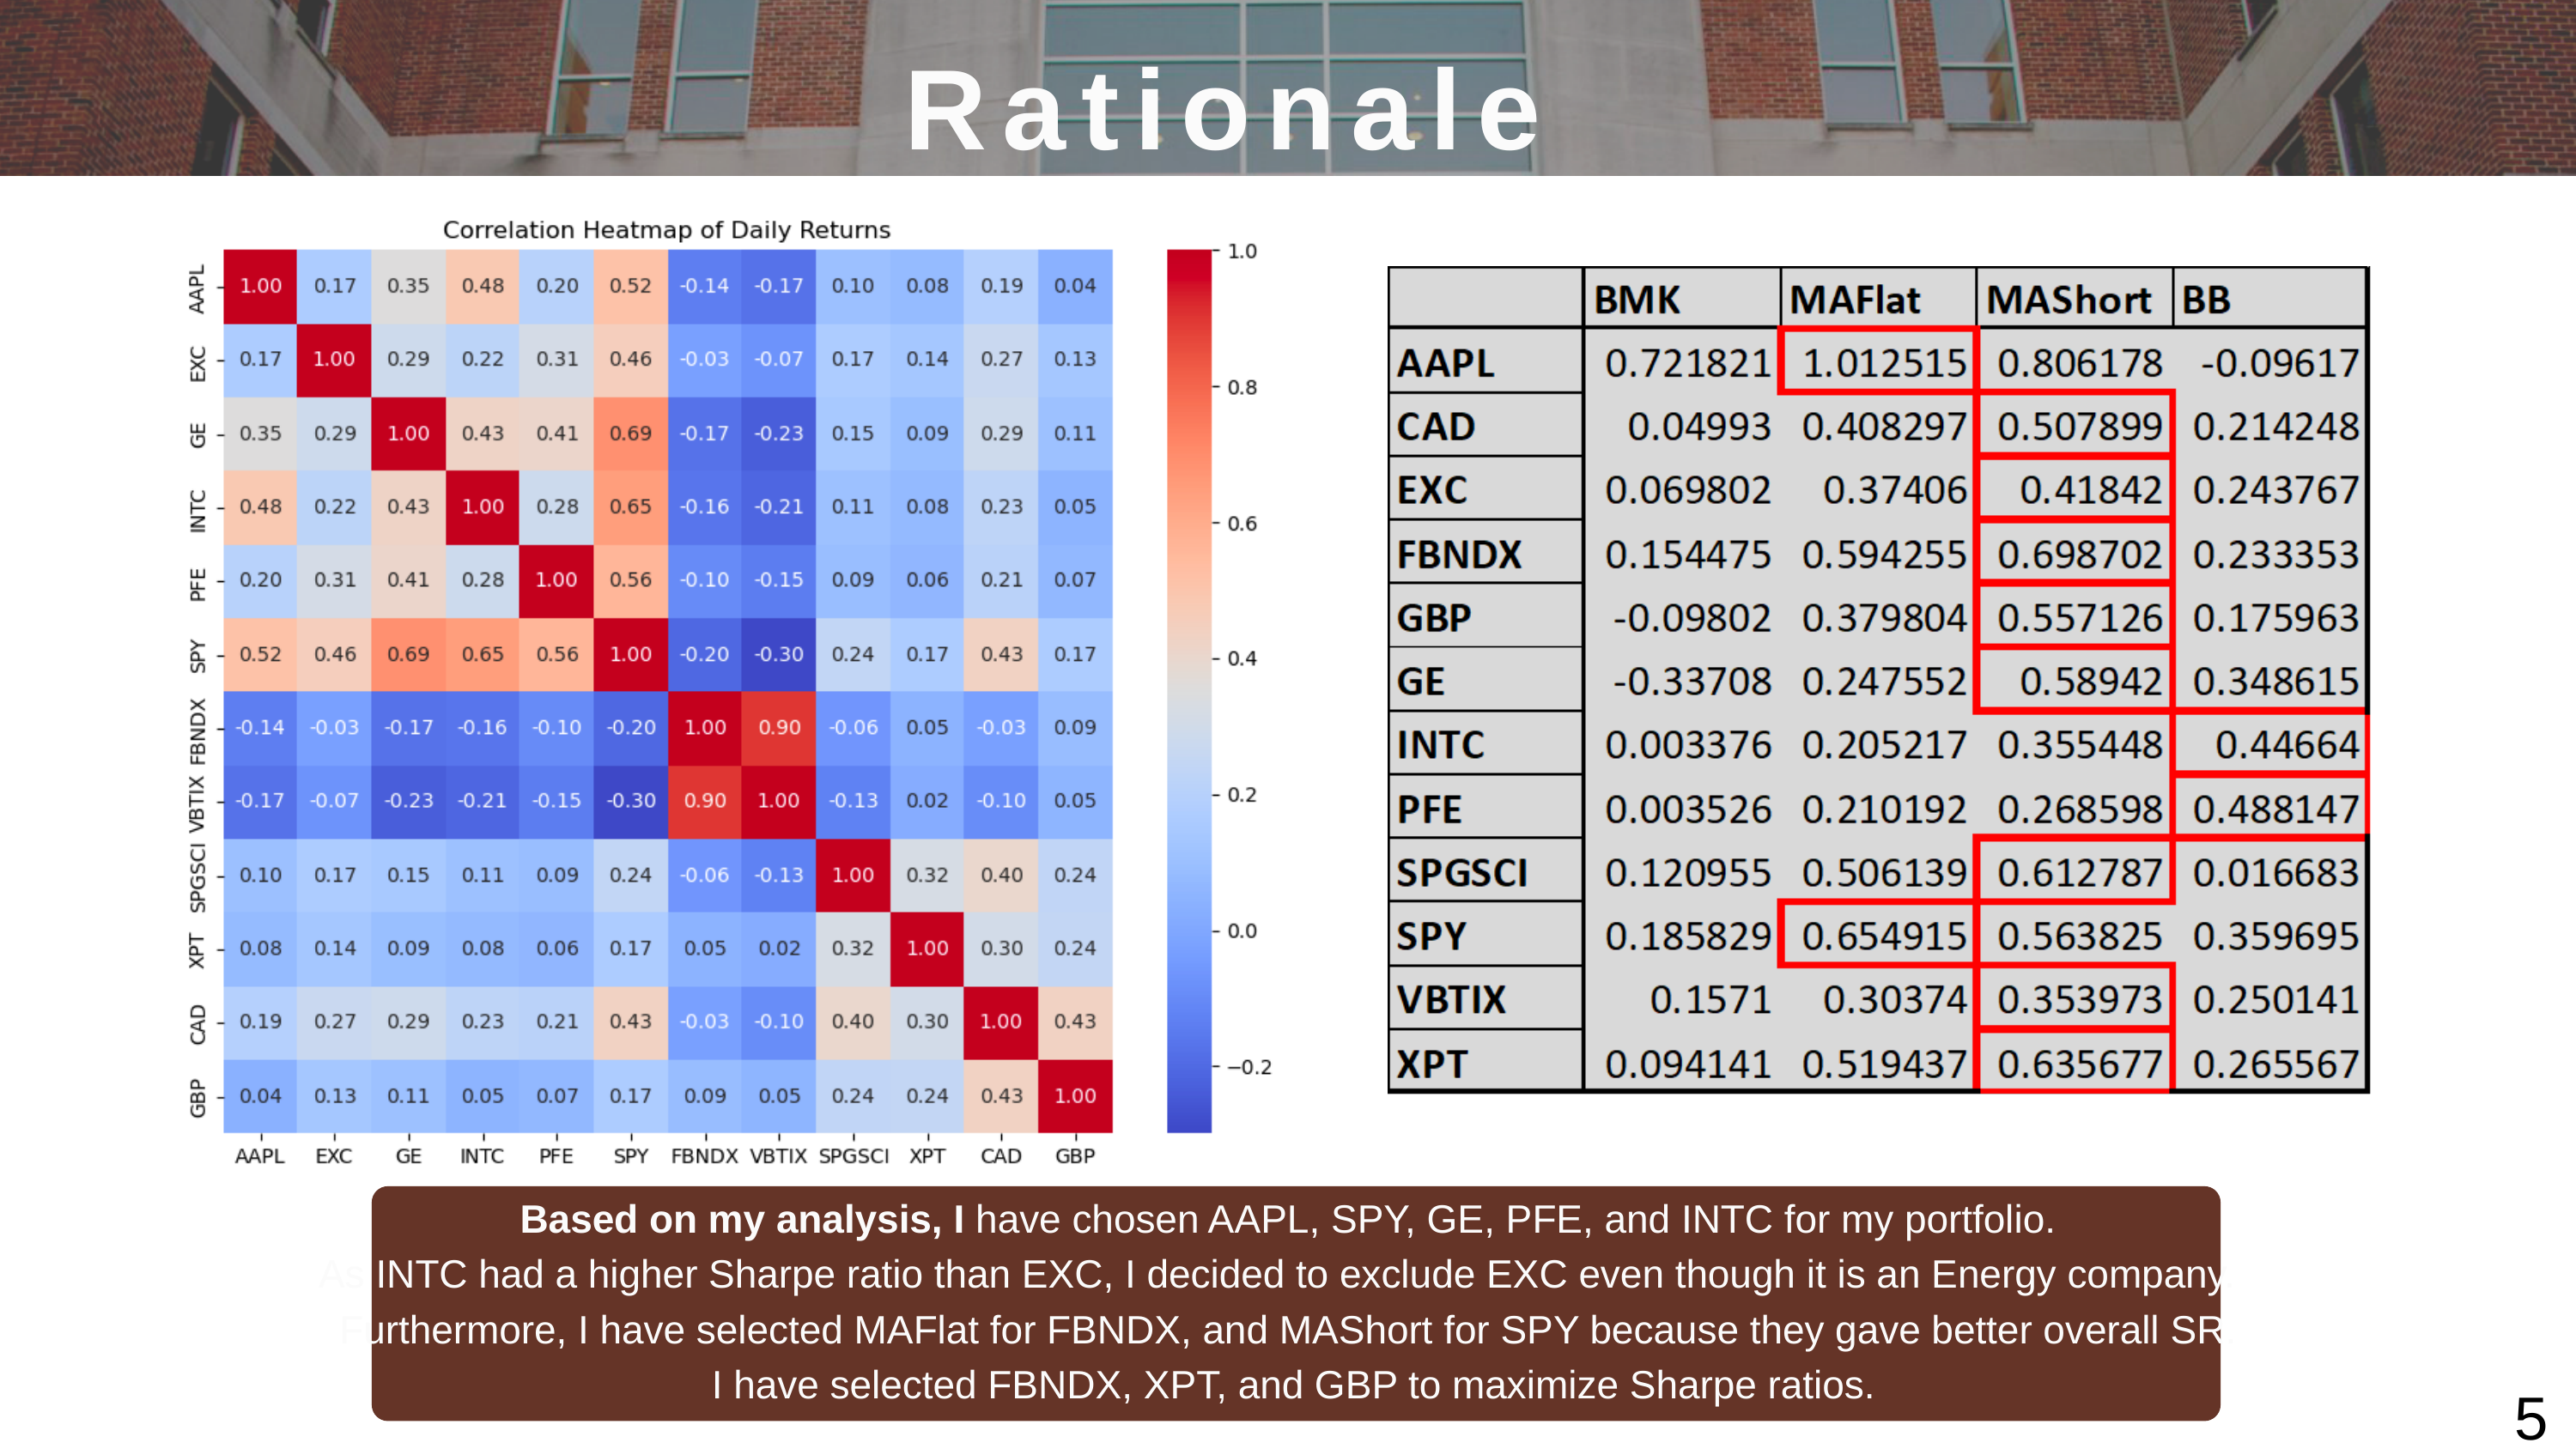

Rationale

Based on my analysis, I have chosen AAPL, SPY, GE, PFE, and INTC for my portfolio.
As INTC had a higher Sharpe ratio than EXC, I decided to exclude EXC even though it is an Energy company.
Furthermore, I have selected MAFlat for FBNDX, and MAShort for SPY because they gave better overall SR.
 I have selected FBNDX, XPT, and GBP to maximize Sharpe ratios.

5